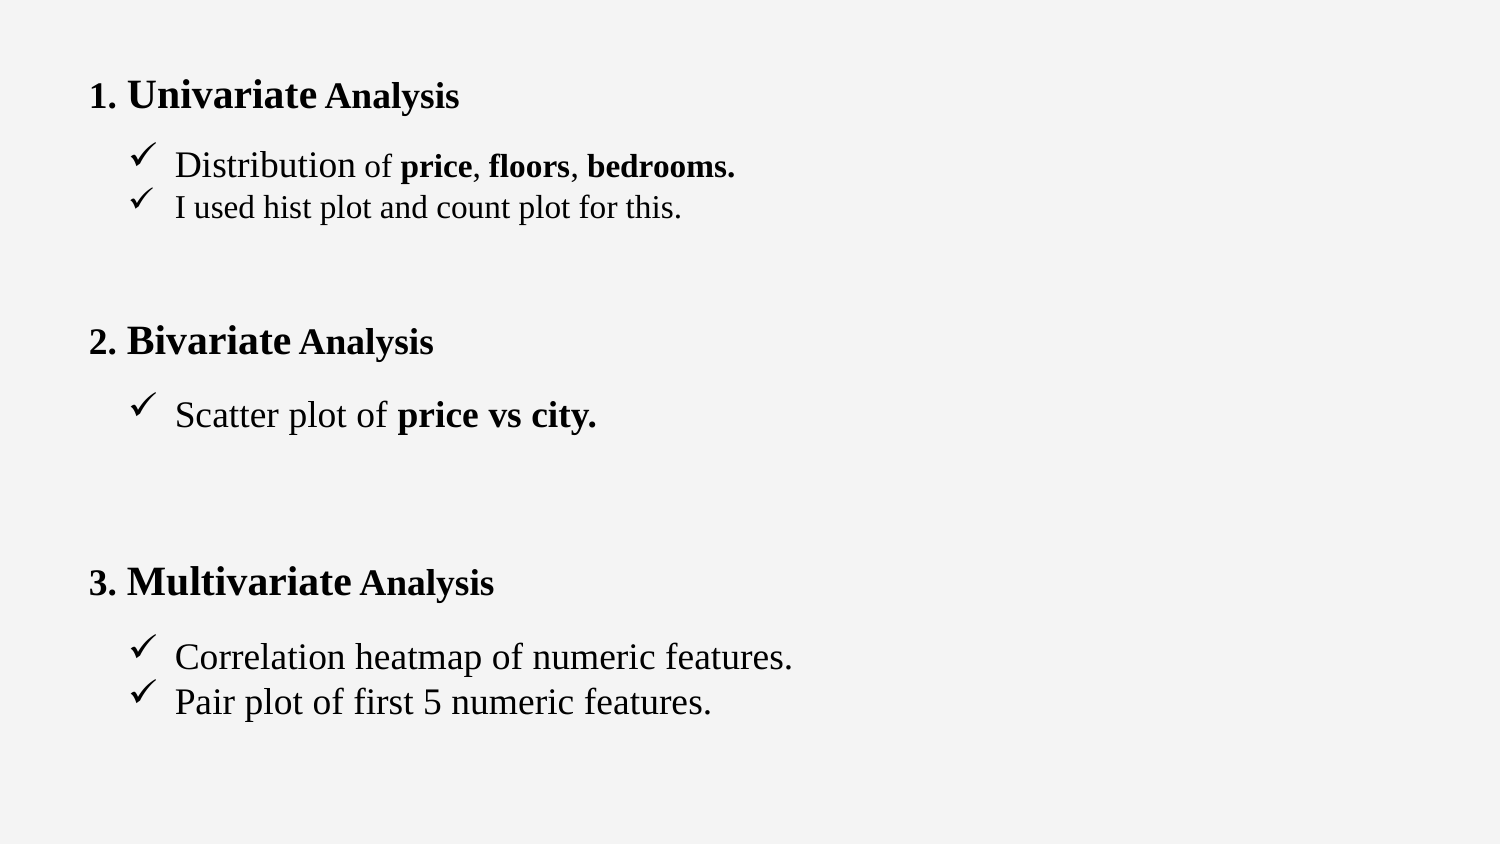

1. Univariate Analysis
Distribution of price, floors, bedrooms.
I used hist plot and count plot for this.
2. Bivariate Analysis
Scatter plot of price vs city.
3. Multivariate Analysis
Correlation heatmap of numeric features.
Pair plot of first 5 numeric features.